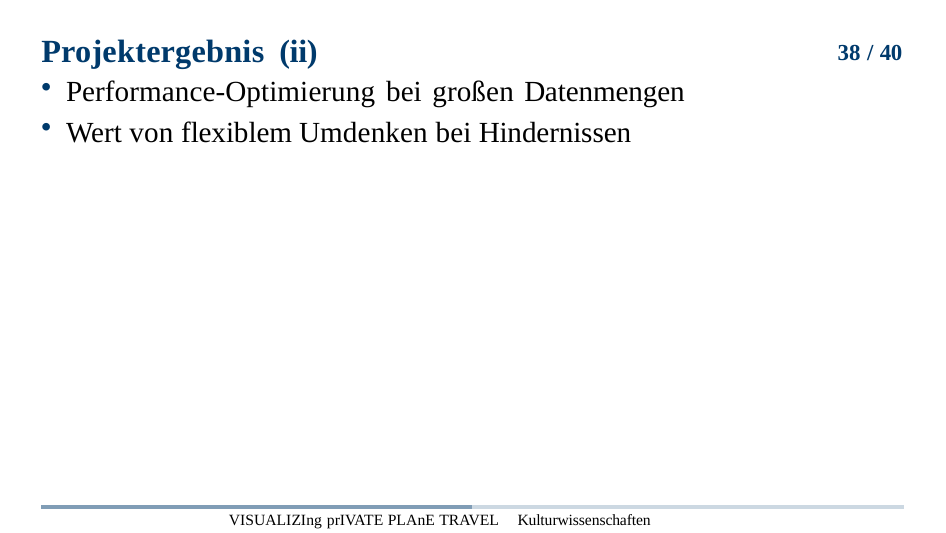

# Projektergebnis (ii)
38 / 40
Performance-Optimierung bei großen Datenmengen
Wert von flexiblem Umdenken bei Hindernissen

Visualizing private plane travel  Kulturwissenschaften